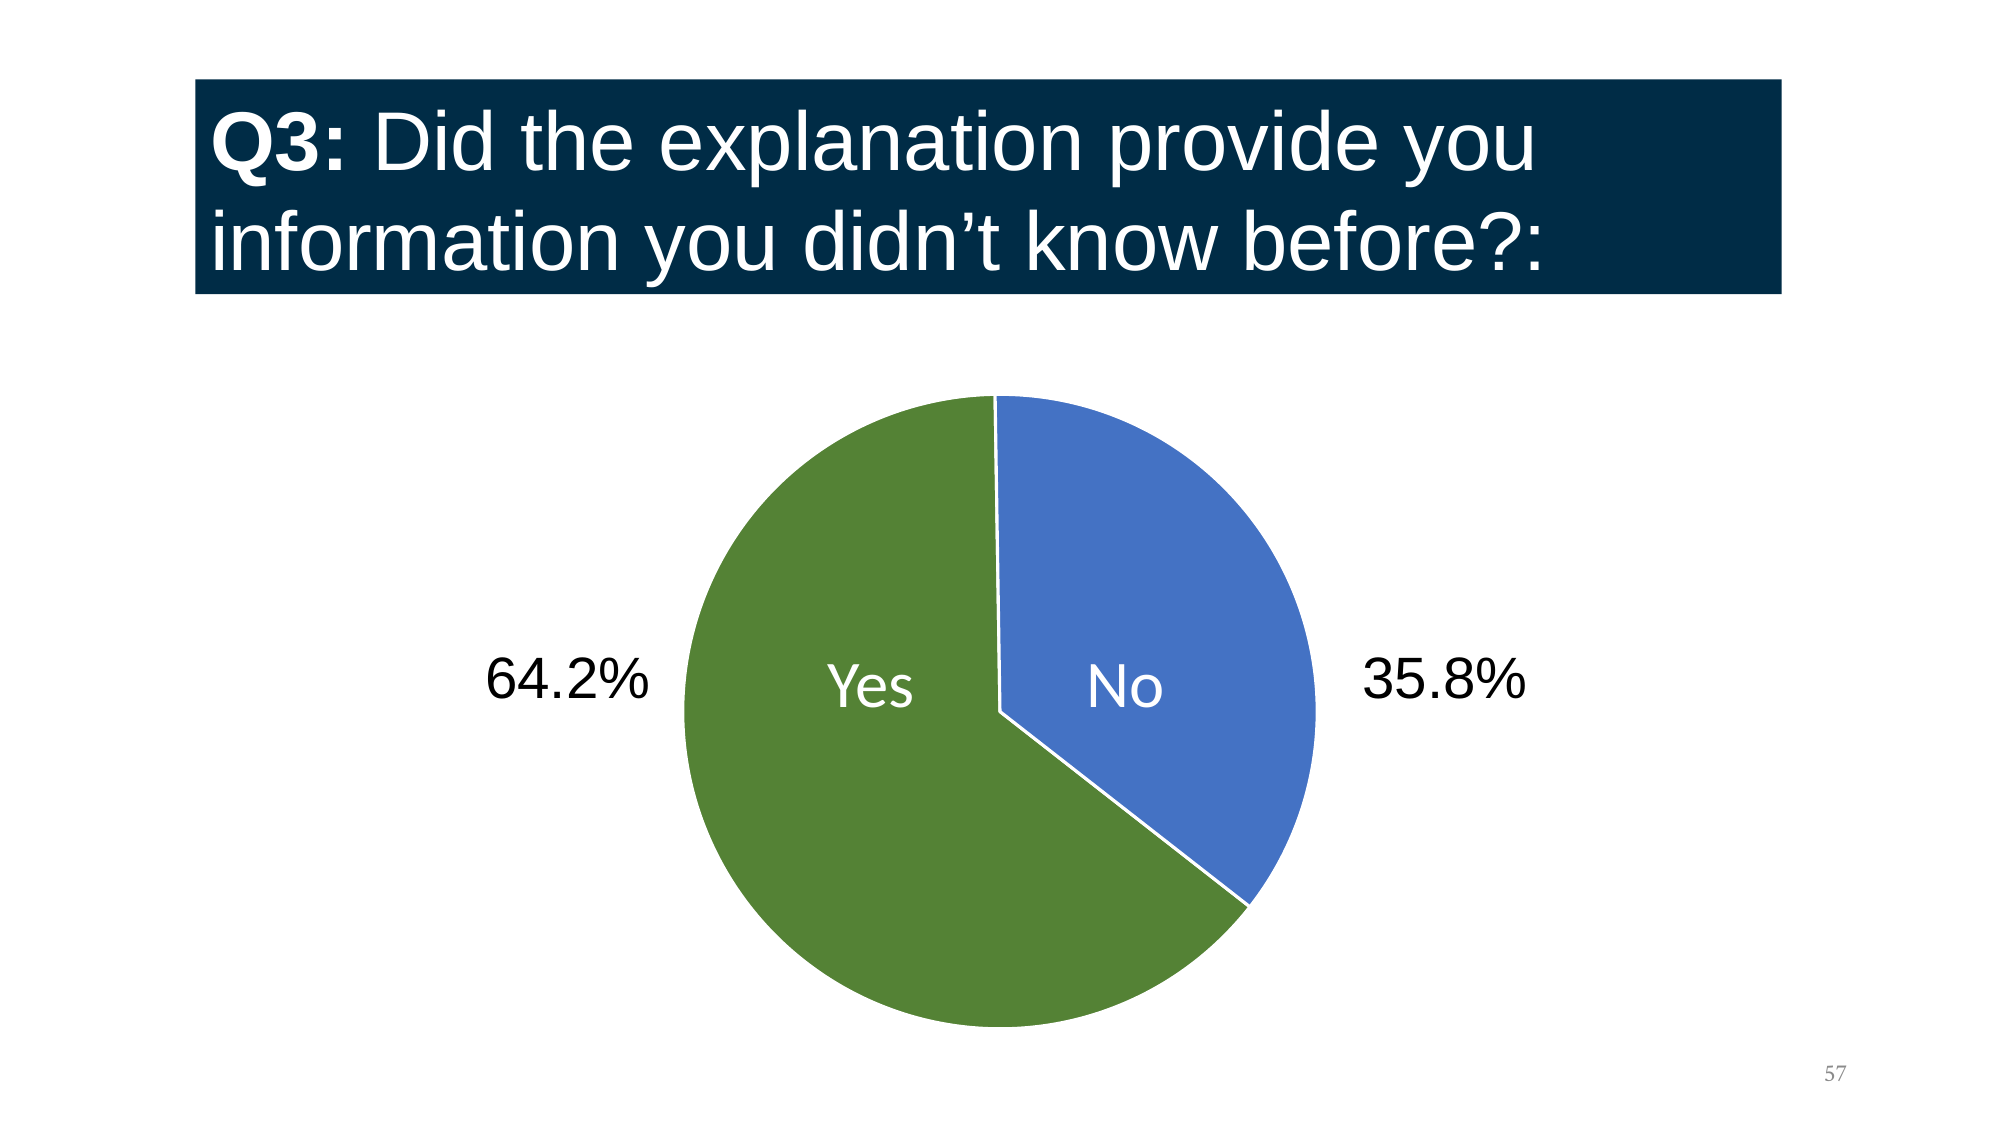

Q3: Did the explanation provide you information you didn’t know before?:

### Chart

| Category | a |
|---|---|
| Yes | 64.2 |
| No | 35.8 |
64.2%
No
35.8%
Yes
57